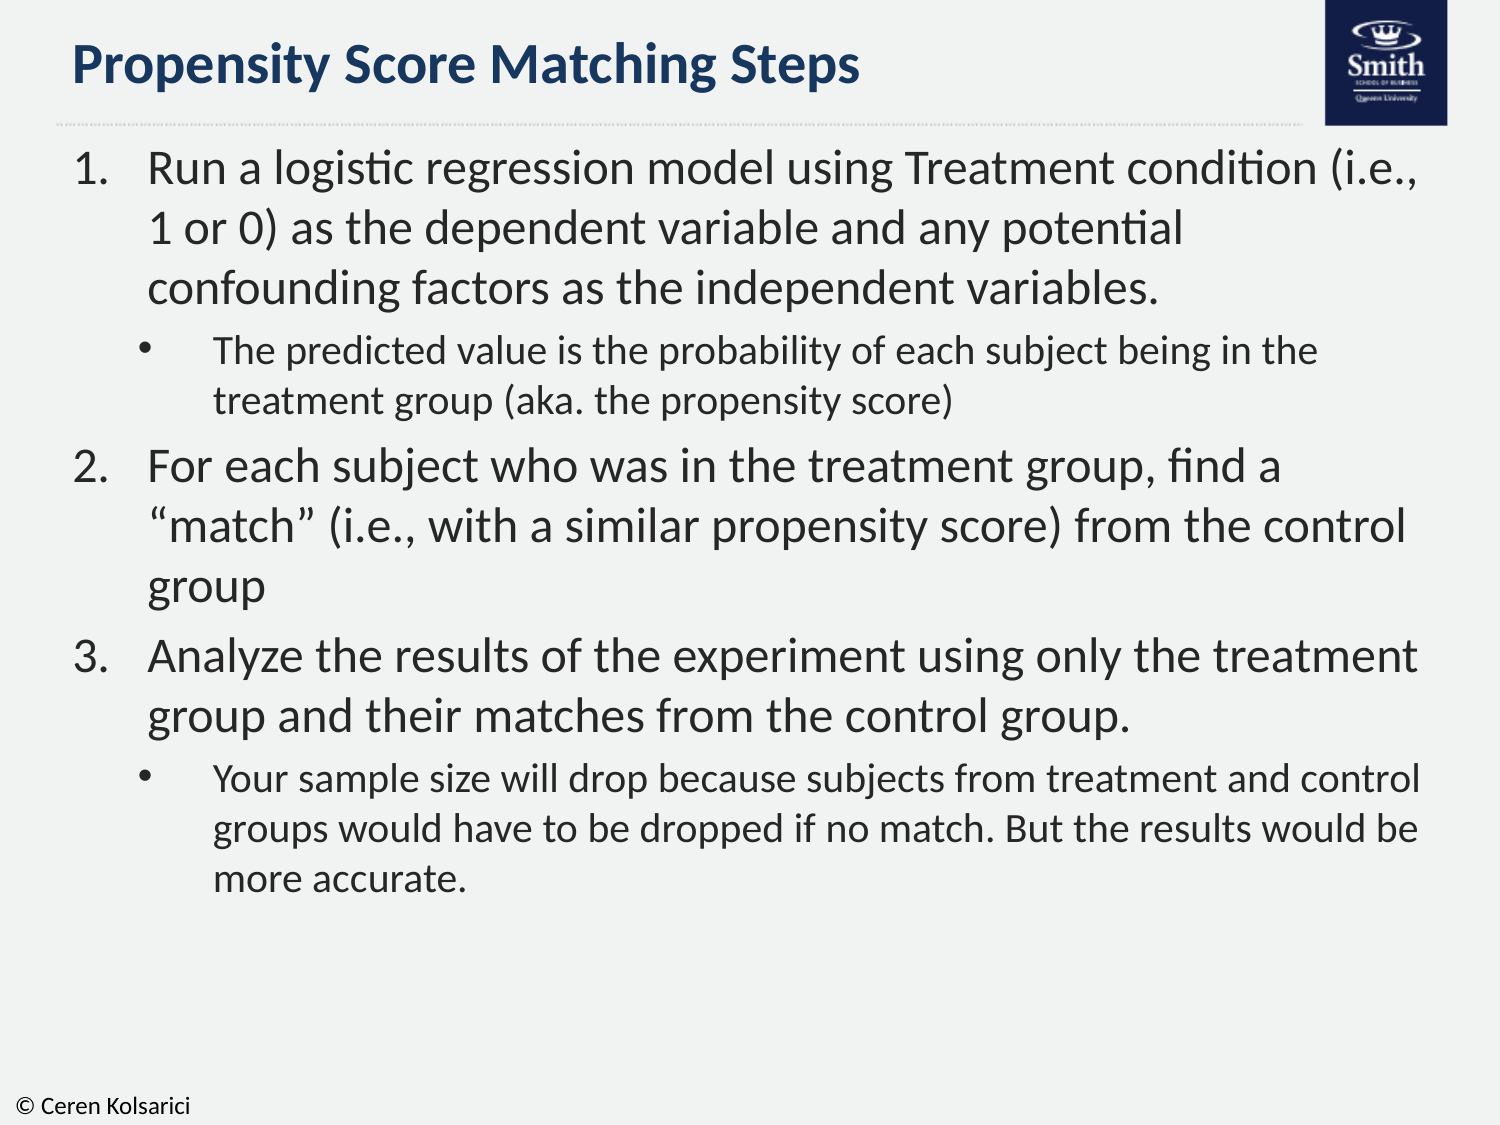

# Propensity Score Matching Steps
Run a logistic regression model using Treatment condition (i.e., 1 or 0) as the dependent variable and any potential confounding factors as the independent variables.
The predicted value is the probability of each subject being in the treatment group (aka. the propensity score)
For each subject who was in the treatment group, find a “match” (i.e., with a similar propensity score) from the control group
Analyze the results of the experiment using only the treatment group and their matches from the control group.
Your sample size will drop because subjects from treatment and control groups would have to be dropped if no match. But the results would be more accurate.
© Ceren Kolsarici